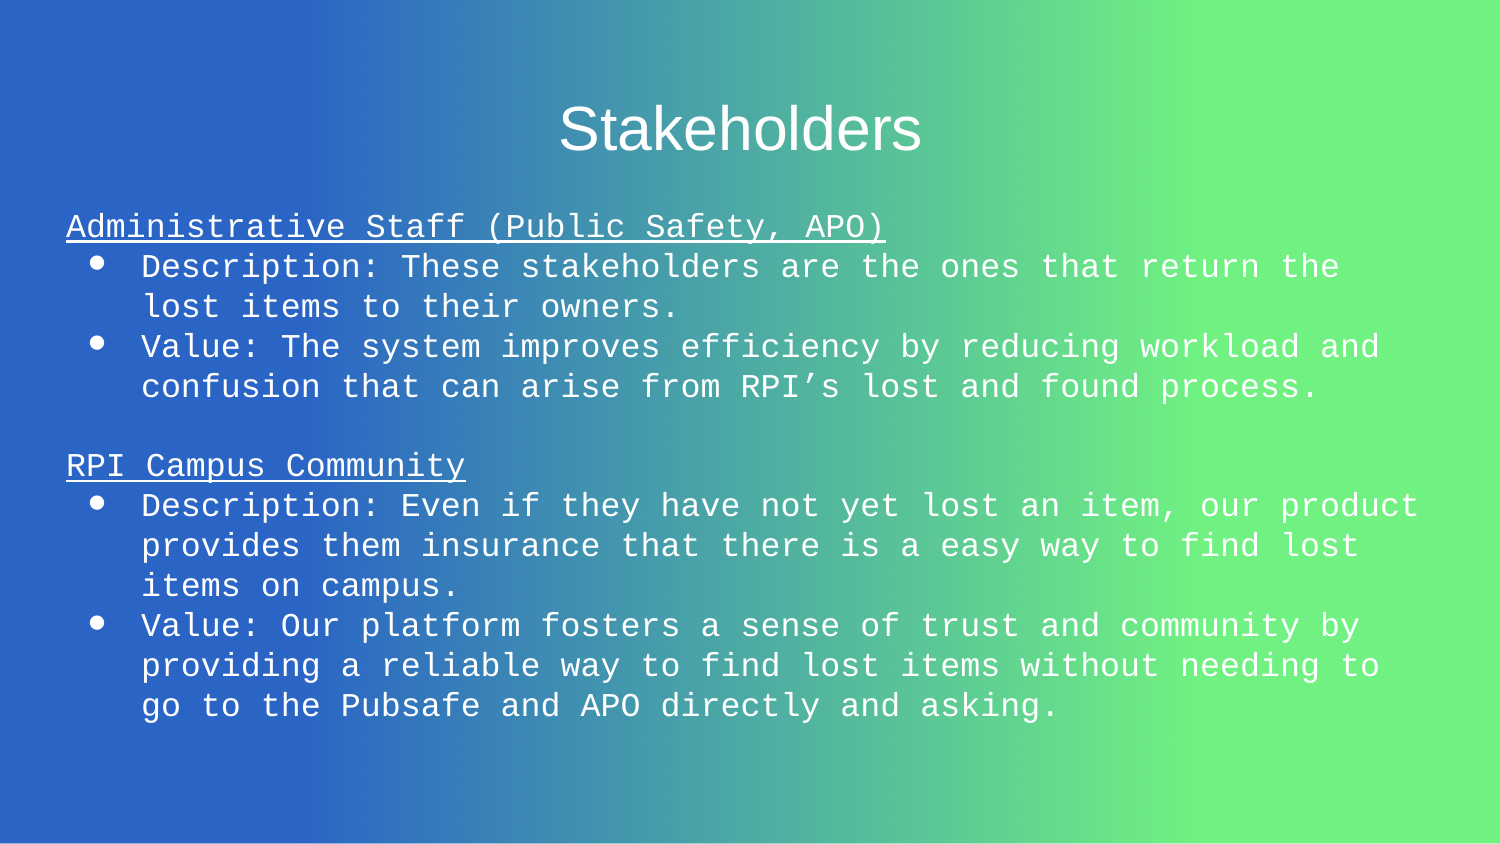

# Stakeholders
Administrative Staff (Public Safety, APO)
Description: These stakeholders are the ones that return the lost items to their owners.
Value: The system improves efficiency by reducing workload and confusion that can arise from RPI’s lost and found process.

RPI Campus Community
Description: Even if they have not yet lost an item, our product provides them insurance that there is a easy way to find lost items on campus.
Value: Our platform fosters a sense of trust and community by providing a reliable way to find lost items without needing to go to the Pubsafe and APO directly and asking.